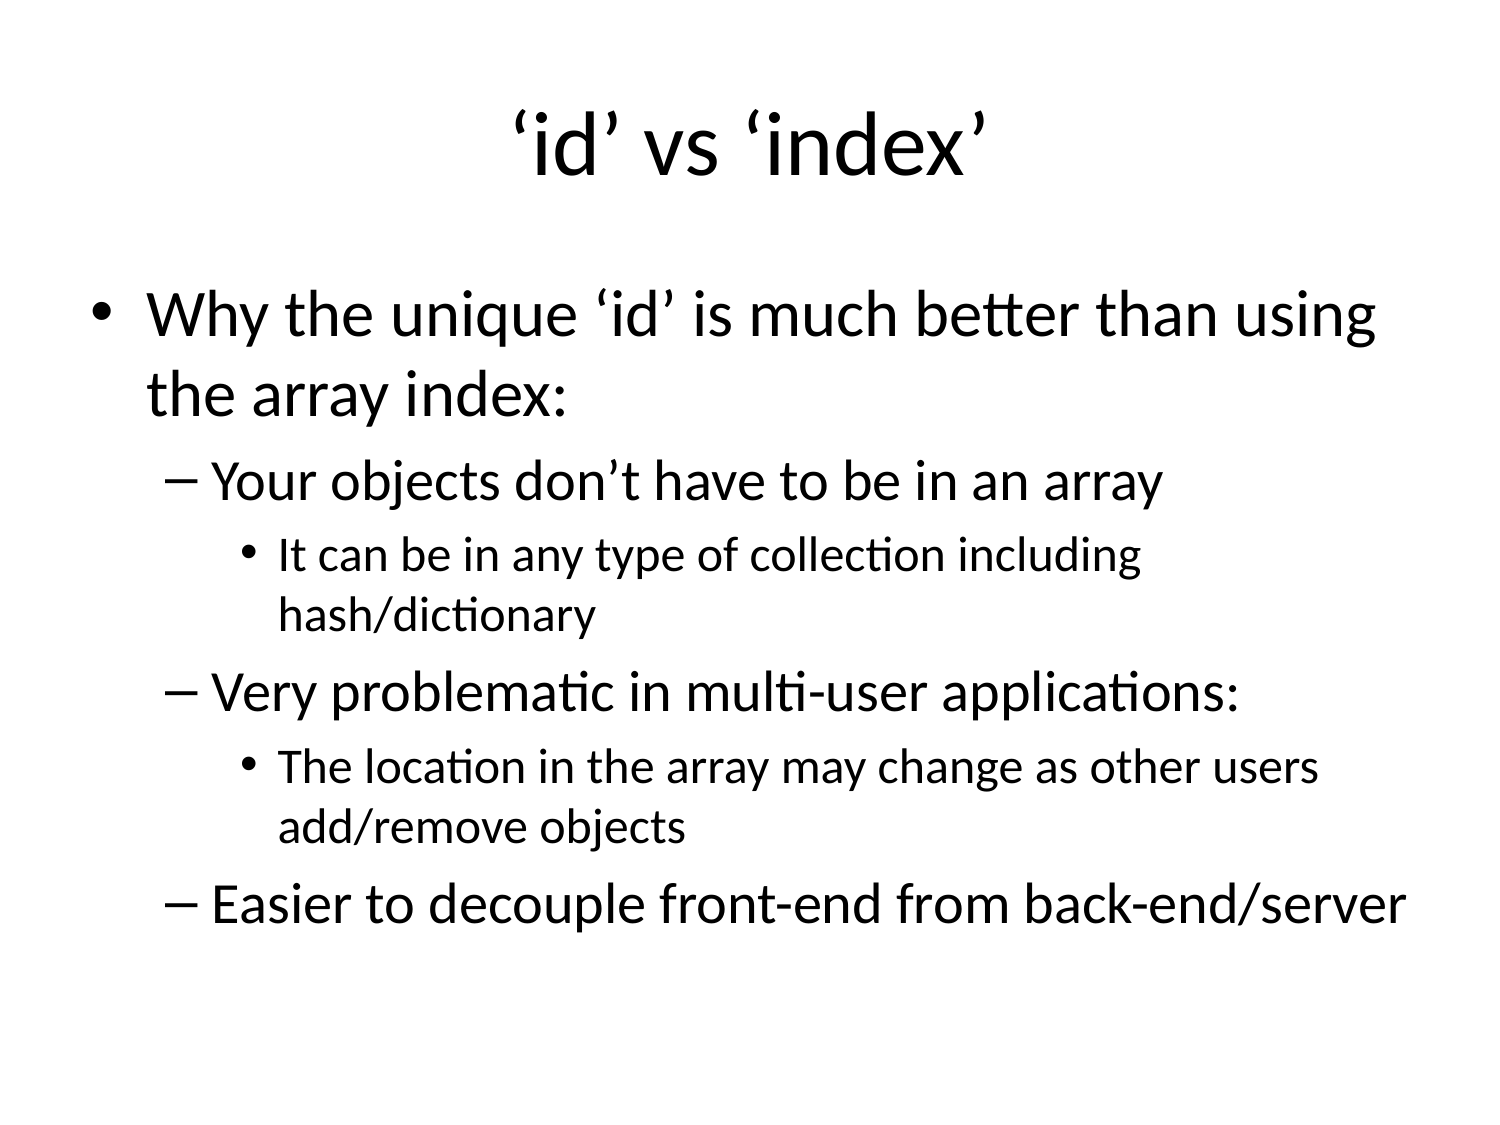

# ‘id’ vs ‘index’
Why the unique ‘id’ is much better than using the array index:
Your objects don’t have to be in an array
It can be in any type of collection including hash/dictionary
Very problematic in multi-user applications:
The location in the array may change as other users add/remove objects
Easier to decouple front-end from back-end/server